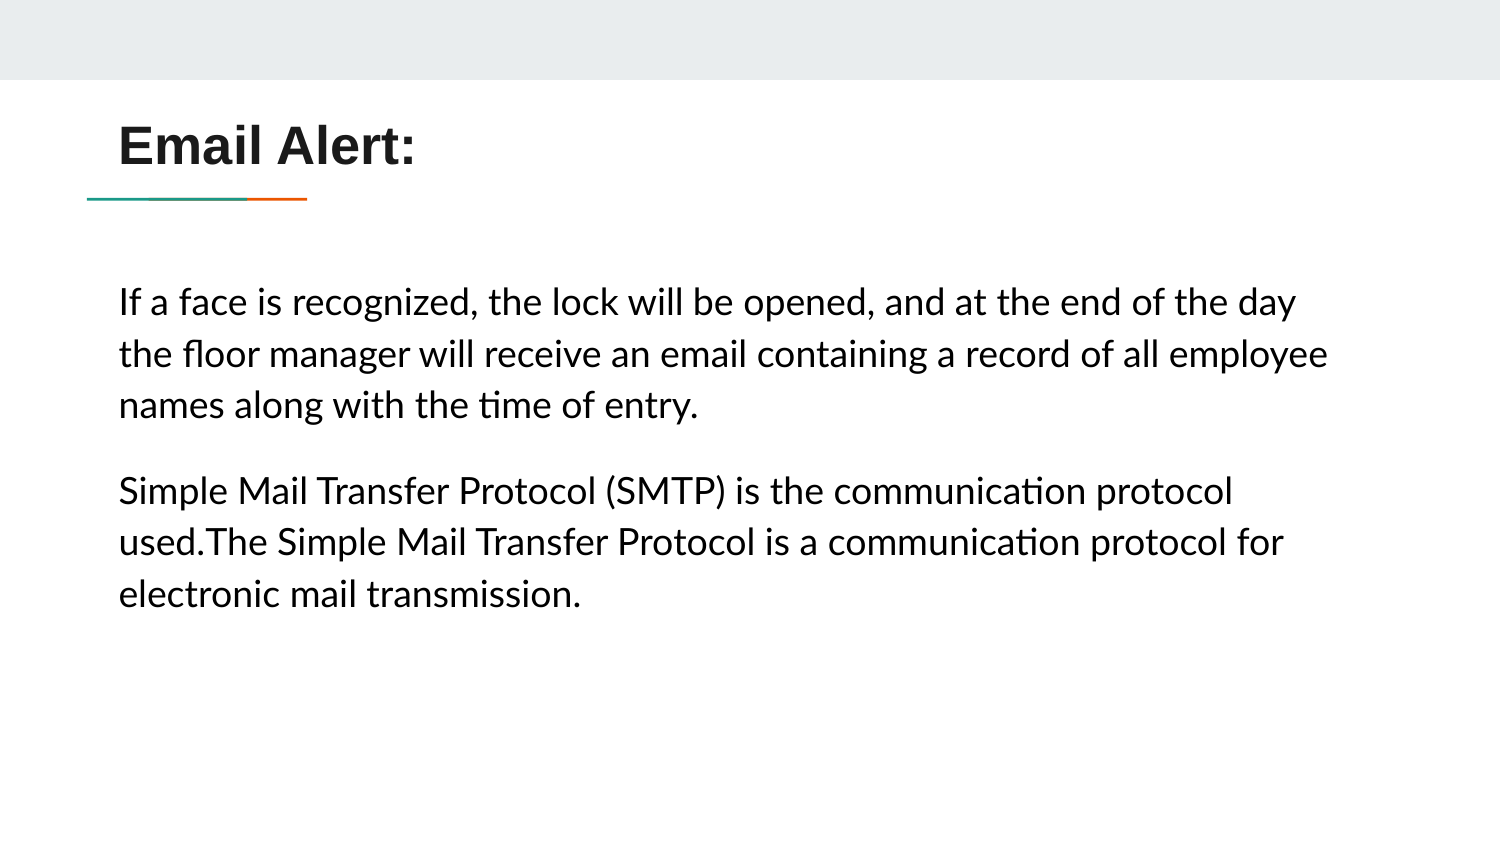

# Email Alert:
If a face is recognized, the lock will be opened, and at the end of the day the floor manager will receive an email containing a record of all employee names along with the time of entry.
Simple Mail Transfer Protocol (SMTP) is the communication protocol used.The Simple Mail Transfer Protocol is a communication protocol for electronic mail transmission.